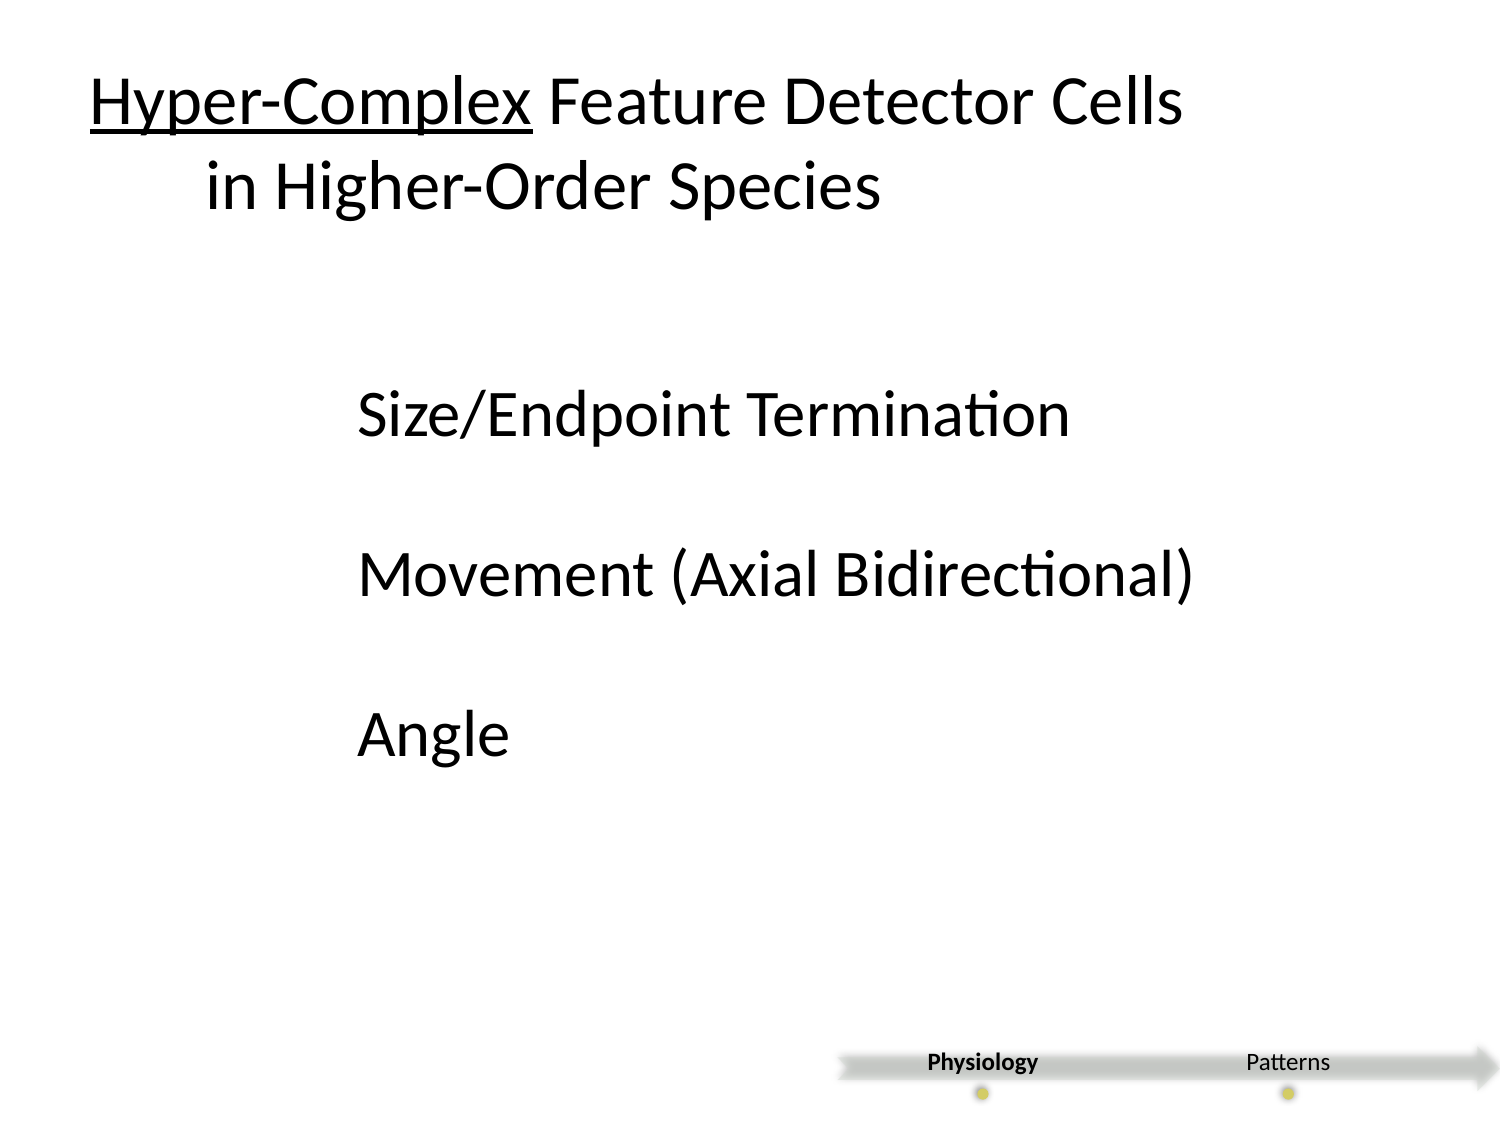

# Hyper-Complex Feature Detector Cells in Higher-Order Species
Size/Endpoint Termination

Movement (Axial Bidirectional)

Angle
Physiology
Patterns